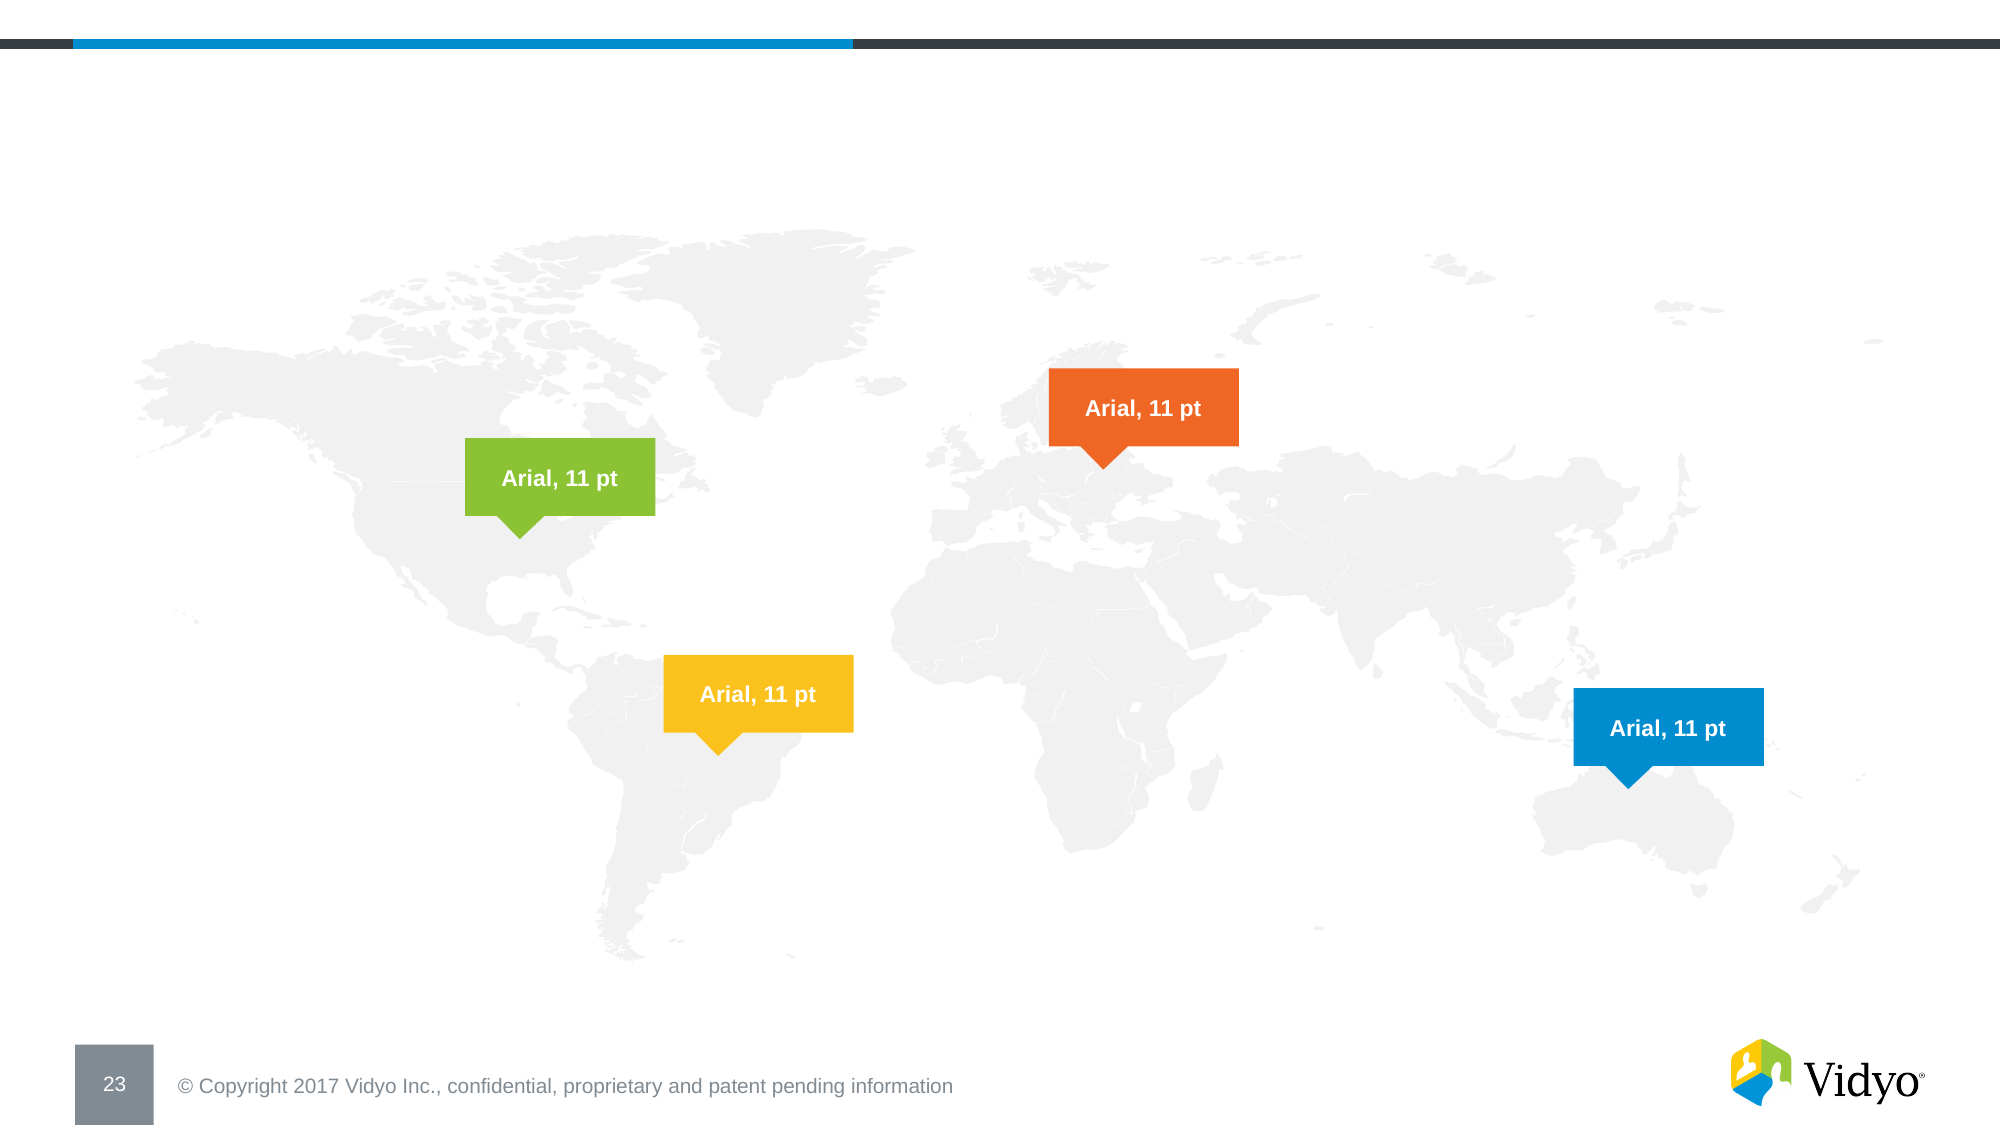

Arial, 11 pt
Arial, 11 pt

Arial, 11 pt
Arial, 11 pt